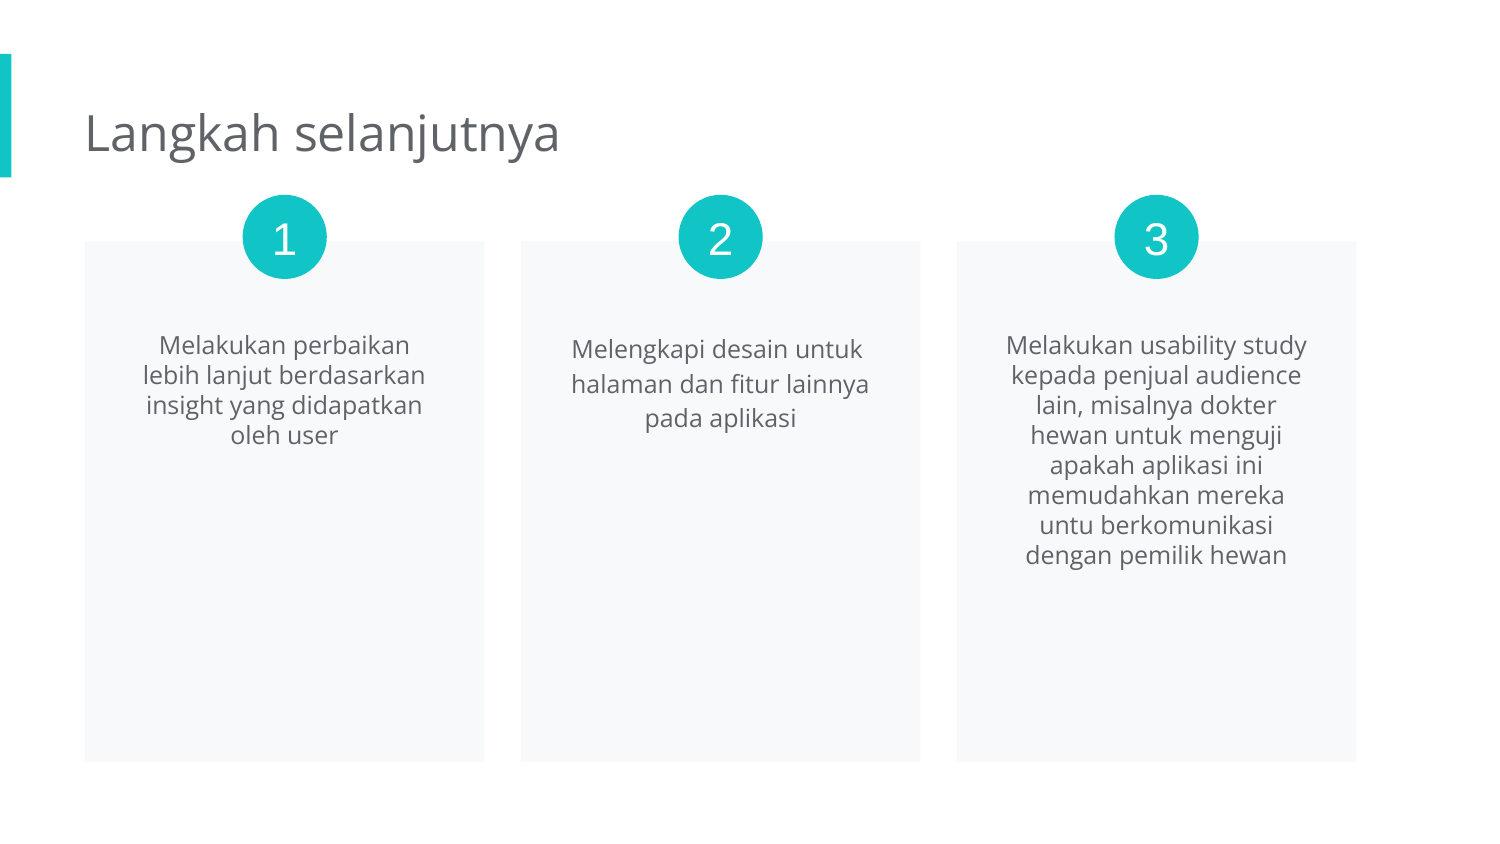

Langkah selanjutnya
1
2
3

Melakukan perbaikan lebih lanjut berdasarkan insight yang didapatkan oleh user
Melengkapi desain untuk  halaman dan fitur lainnya pada aplikasi

Melakukan usability study kepada penjual audience lain, misalnya dokter hewan untuk menguji apakah aplikasi ini memudahkan mereka untu berkomunikasi dengan pemilik hewan